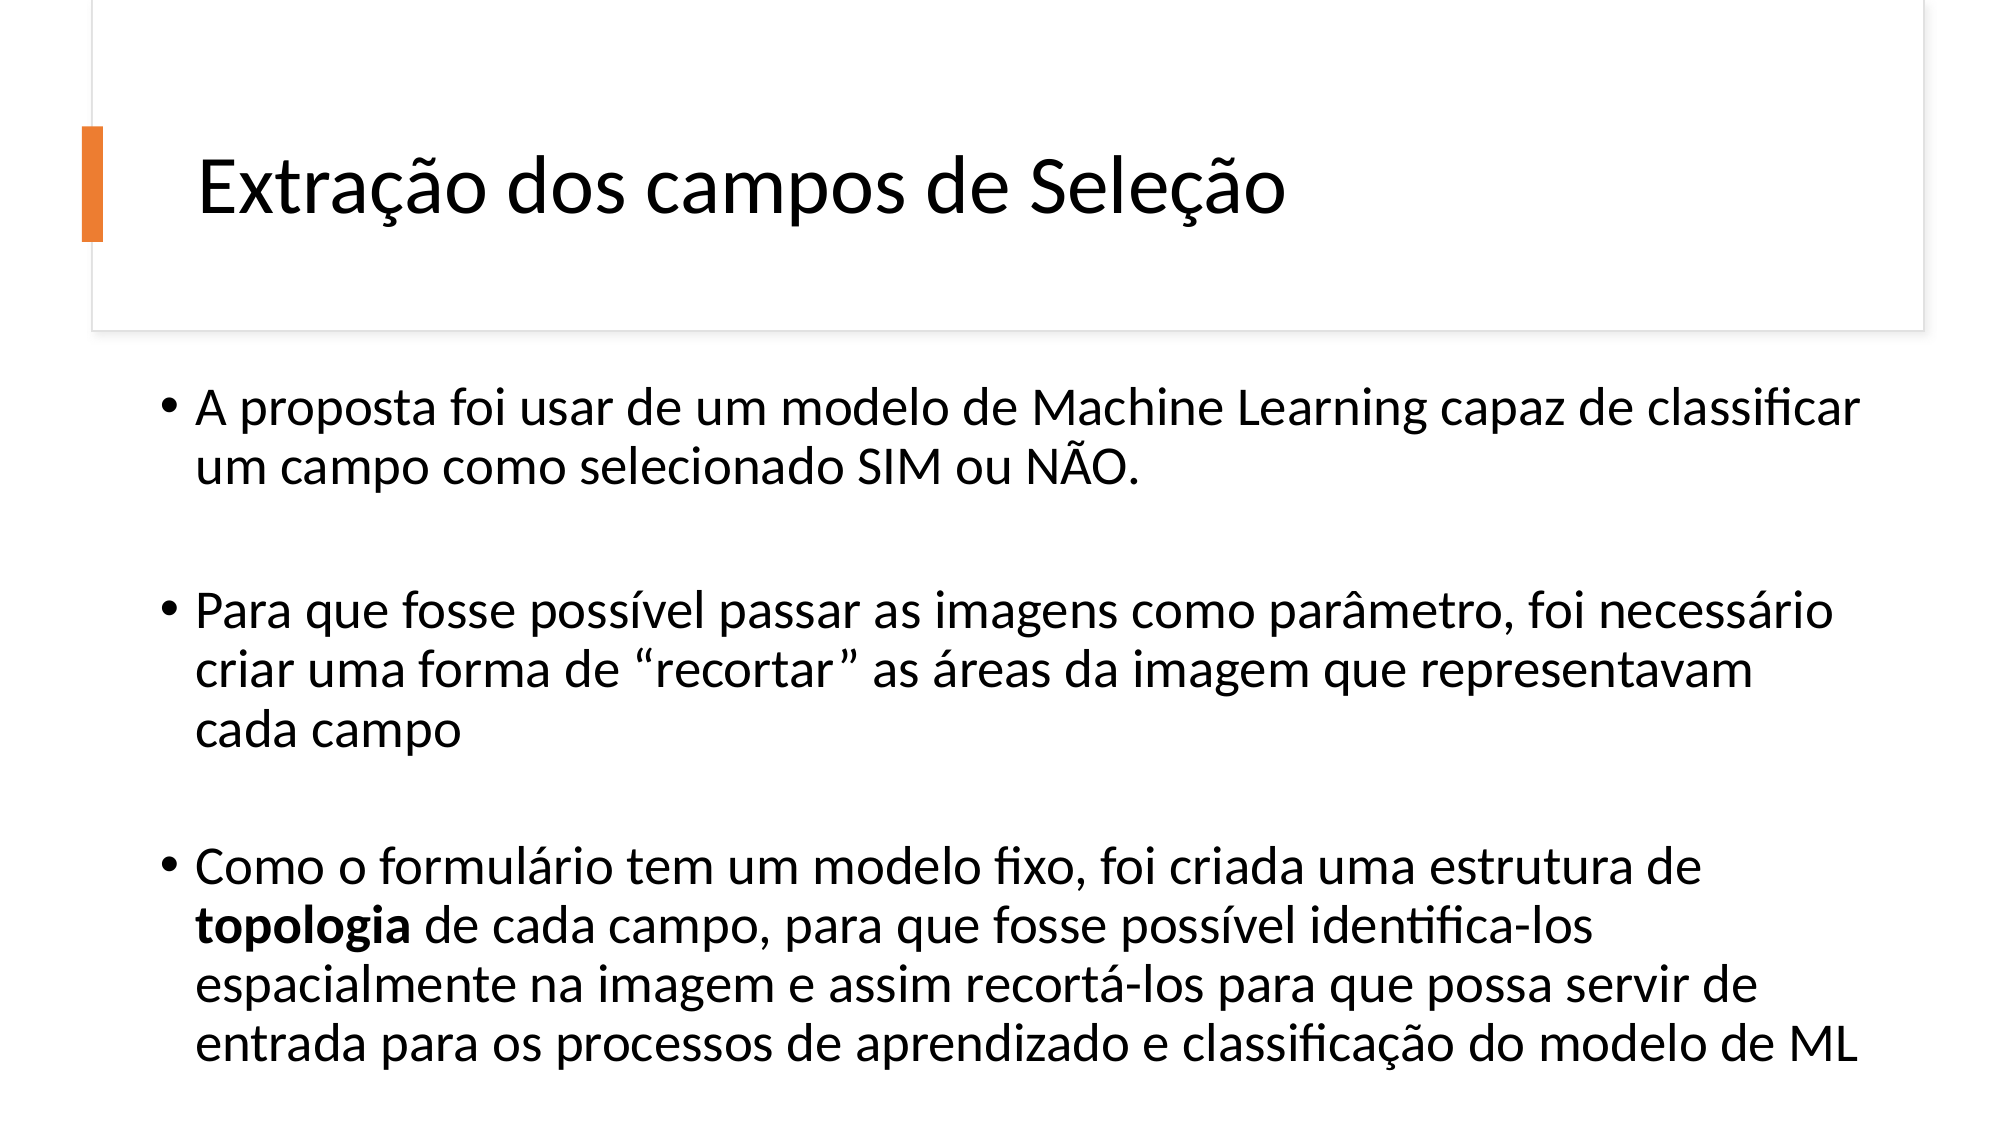

# Extração dos campos de Seleção

A proposta foi usar de um modelo de Machine Learning capaz de classificar um campo como selecionado SIM ou NÃO.
Para que fosse possível passar as imagens como parâmetro, foi necessário criar uma forma de “recortar” as áreas da imagem que representavam cada campo
Como o formulário tem um modelo fixo, foi criada uma estrutura de topologia de cada campo, para que fosse possível identifica-los espacialmente na imagem e assim recortá-los para que possa servir de entrada para os processos de aprendizado e classificação do modelo de ML